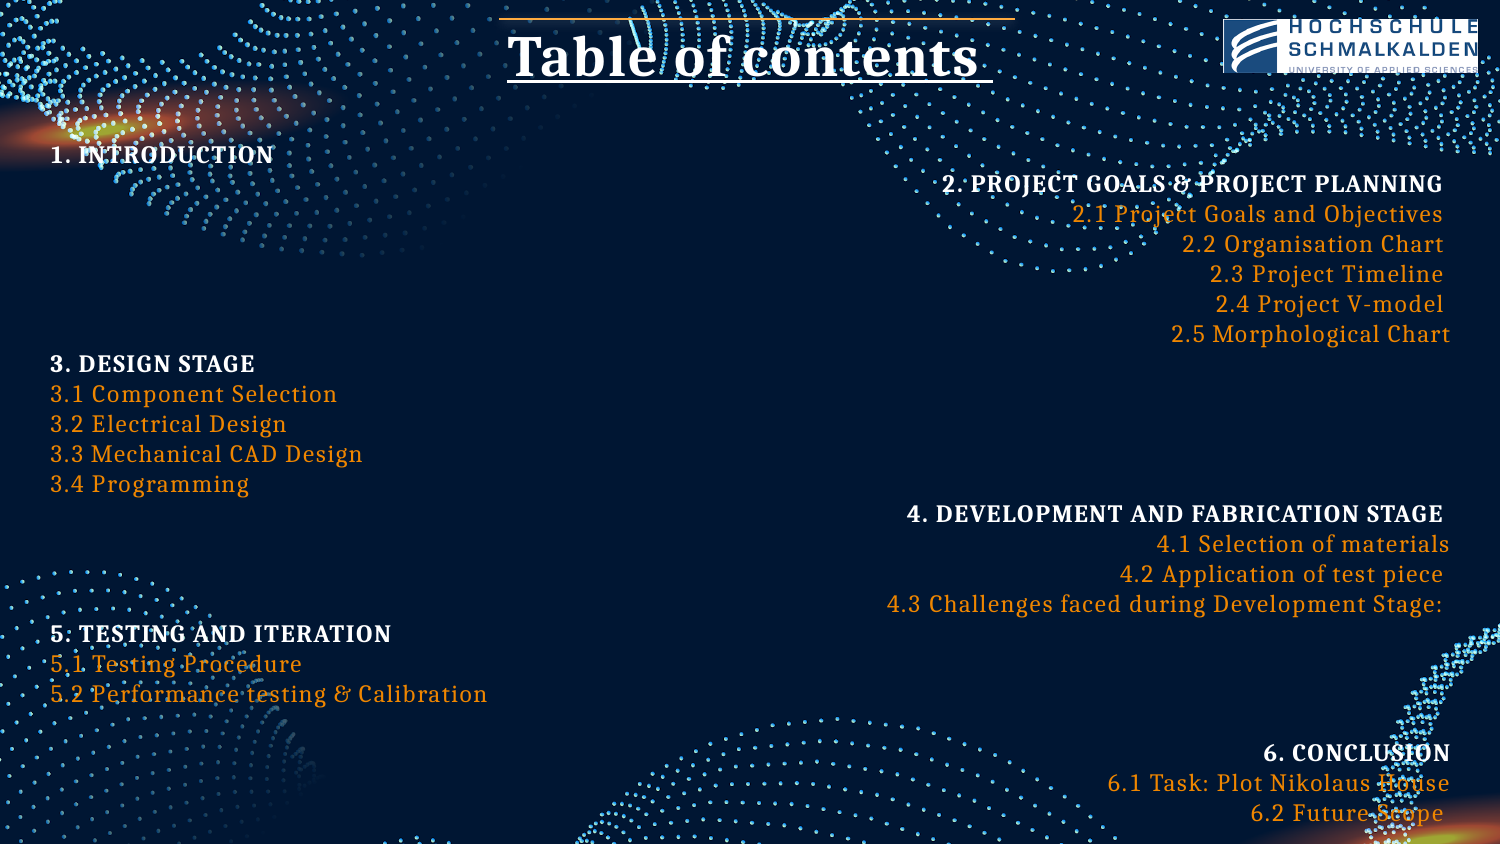

Table of contents

1. INTRODUCTION
2. PROJECT GOALS & PROJECT PLANNING
2.1 Project Goals and Objectives
2.2 Organisation Chart
2.3 Project Timeline
2.4 Project V-model
2.5 Morphological Chart
3. DESIGN STAGE
3.1 Component Selection
3.2 Electrical Design
3.3 Mechanical CAD Design
3.4 Programming
4. DEVELOPMENT AND FABRICATION STAGE
4.1 Selection of materials
4.2 Application of test piece
4.3 Challenges faced during Development Stage:
5. TESTING AND ITERATION
5.1 Testing Procedure
5.2 Performance testing & Calibration

6. CONCLUSION
6.1 Task: Plot Nikolaus House
6.2 Future Scope